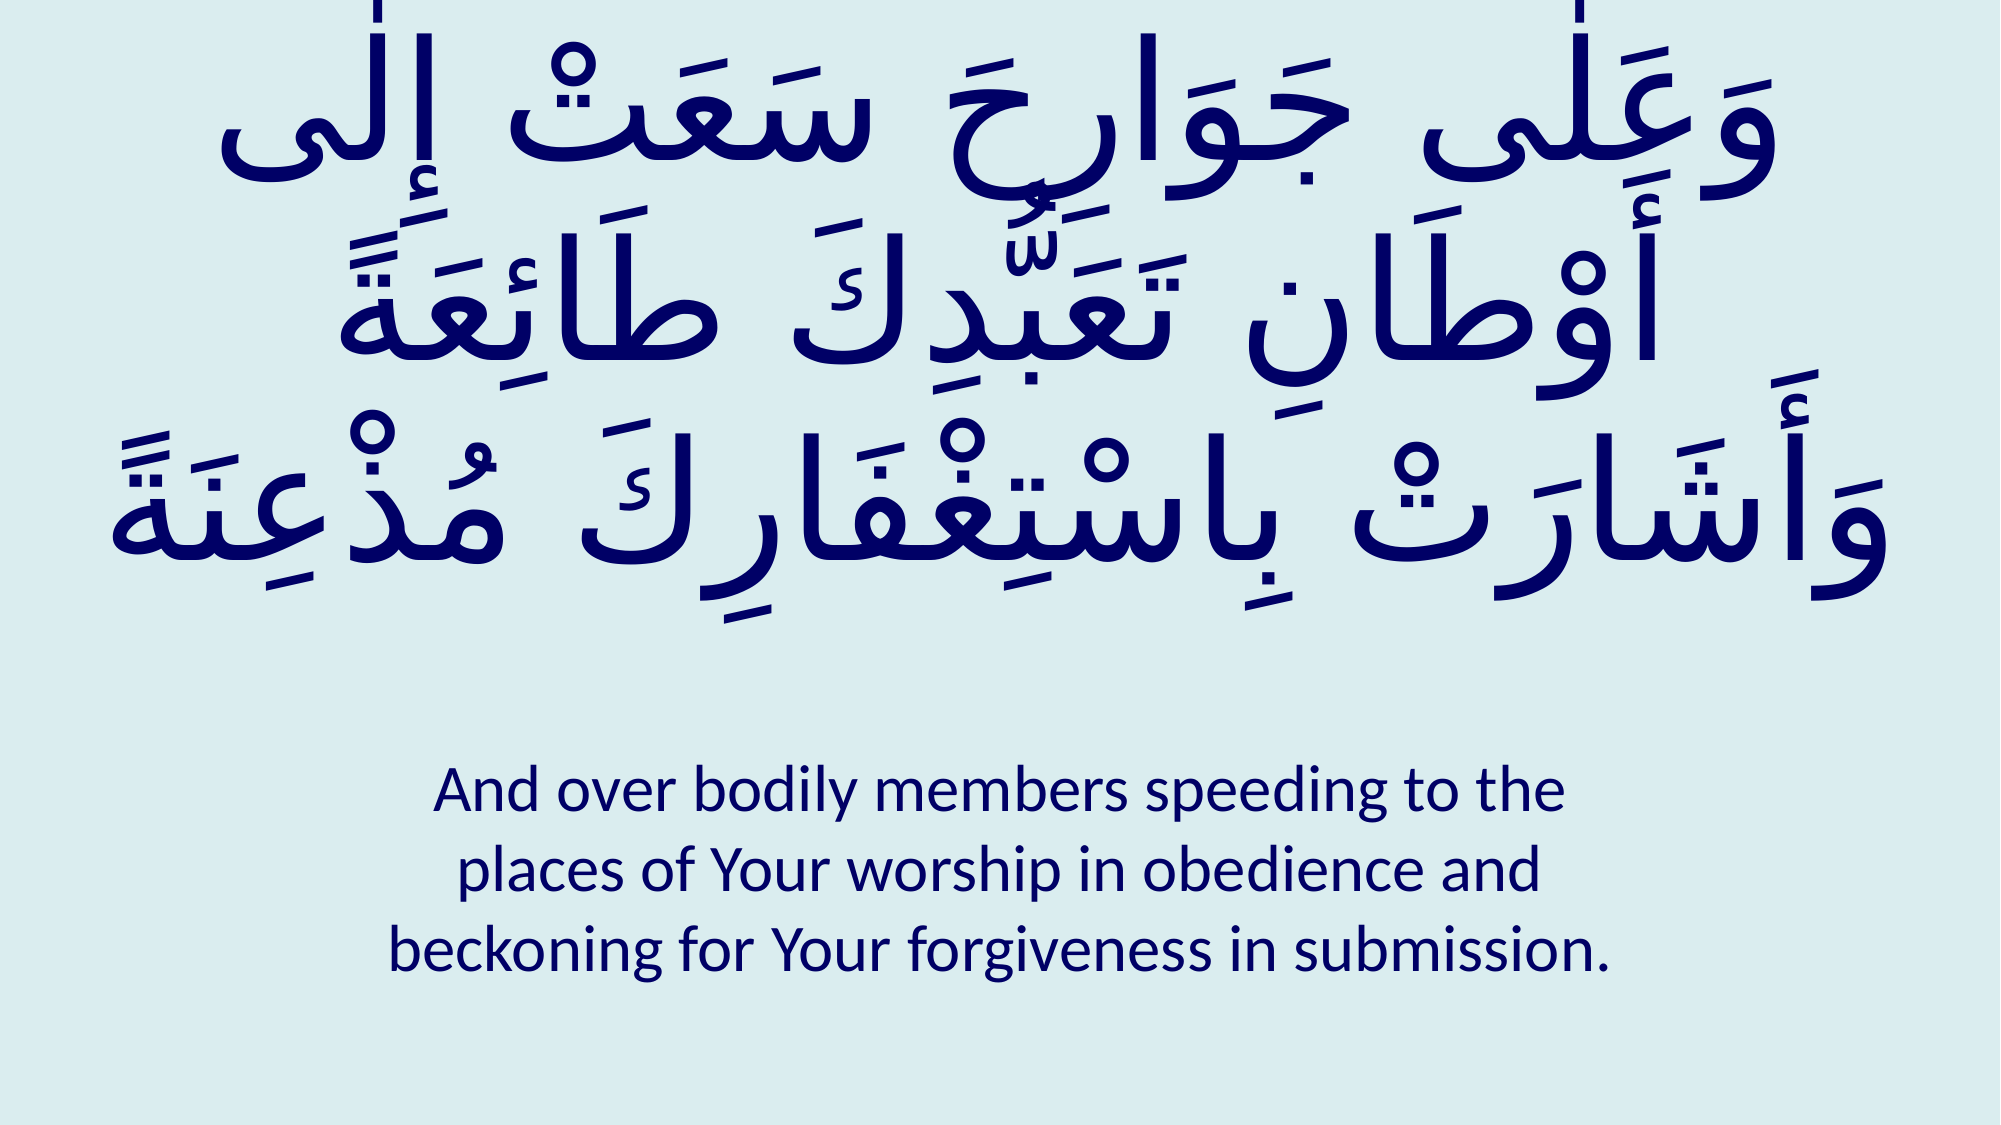

# وَعَلٰی جَوَارِحَ سَعَتْ إِلٰی أَوْطَانِ تَعَبُّدِكَ طَائِعَةً وَأَشَارَتْ بِاسْتِغْفَارِكَ مُذْعِنَةً
And over bodily members speeding to the places of Your worship in obedience and beckoning for Your forgiveness in submission.